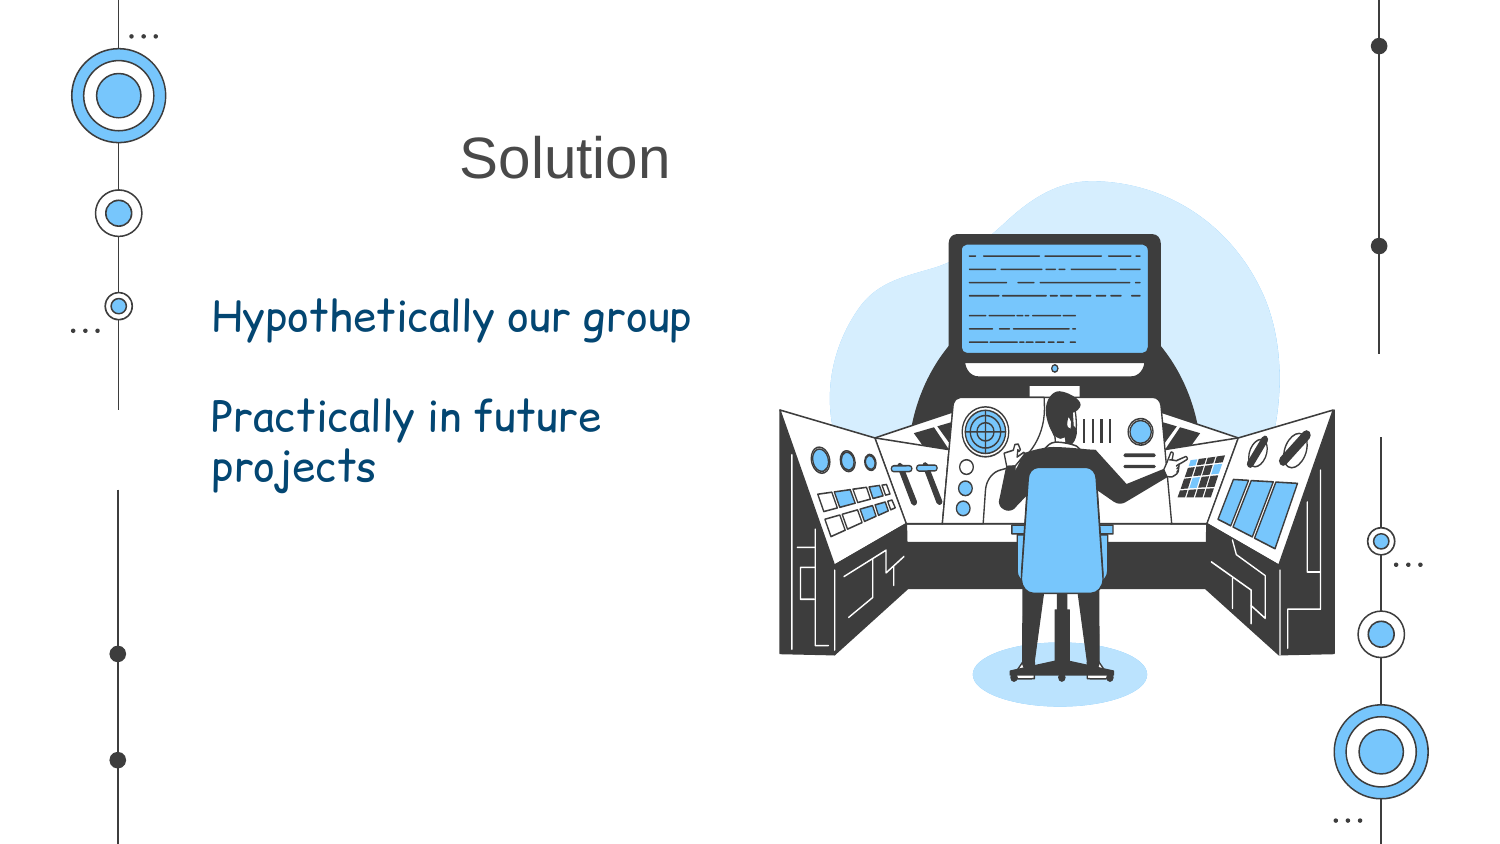

# Solution

$20K
Hypothetically our group
Practically in future projects
10
45K